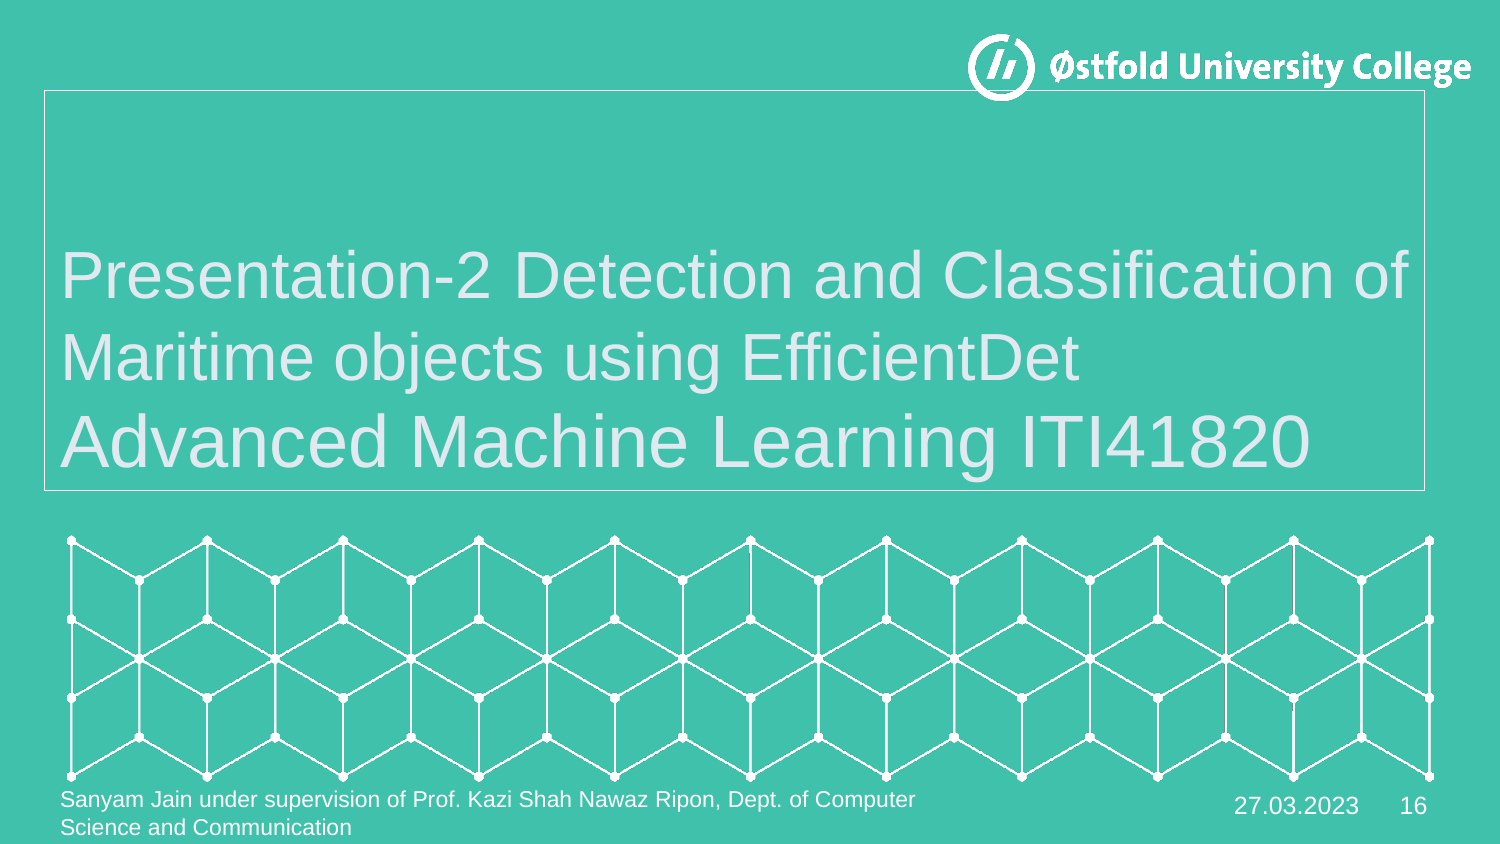

# Presentation-2 Detection and Classification of Maritime objects using EfficientDet Advanced Machine Learning ITI41820
16
27.03.2023
Sanyam Jain under supervision of Prof. Kazi Shah Nawaz Ripon, Dept. of Computer Science and Communication